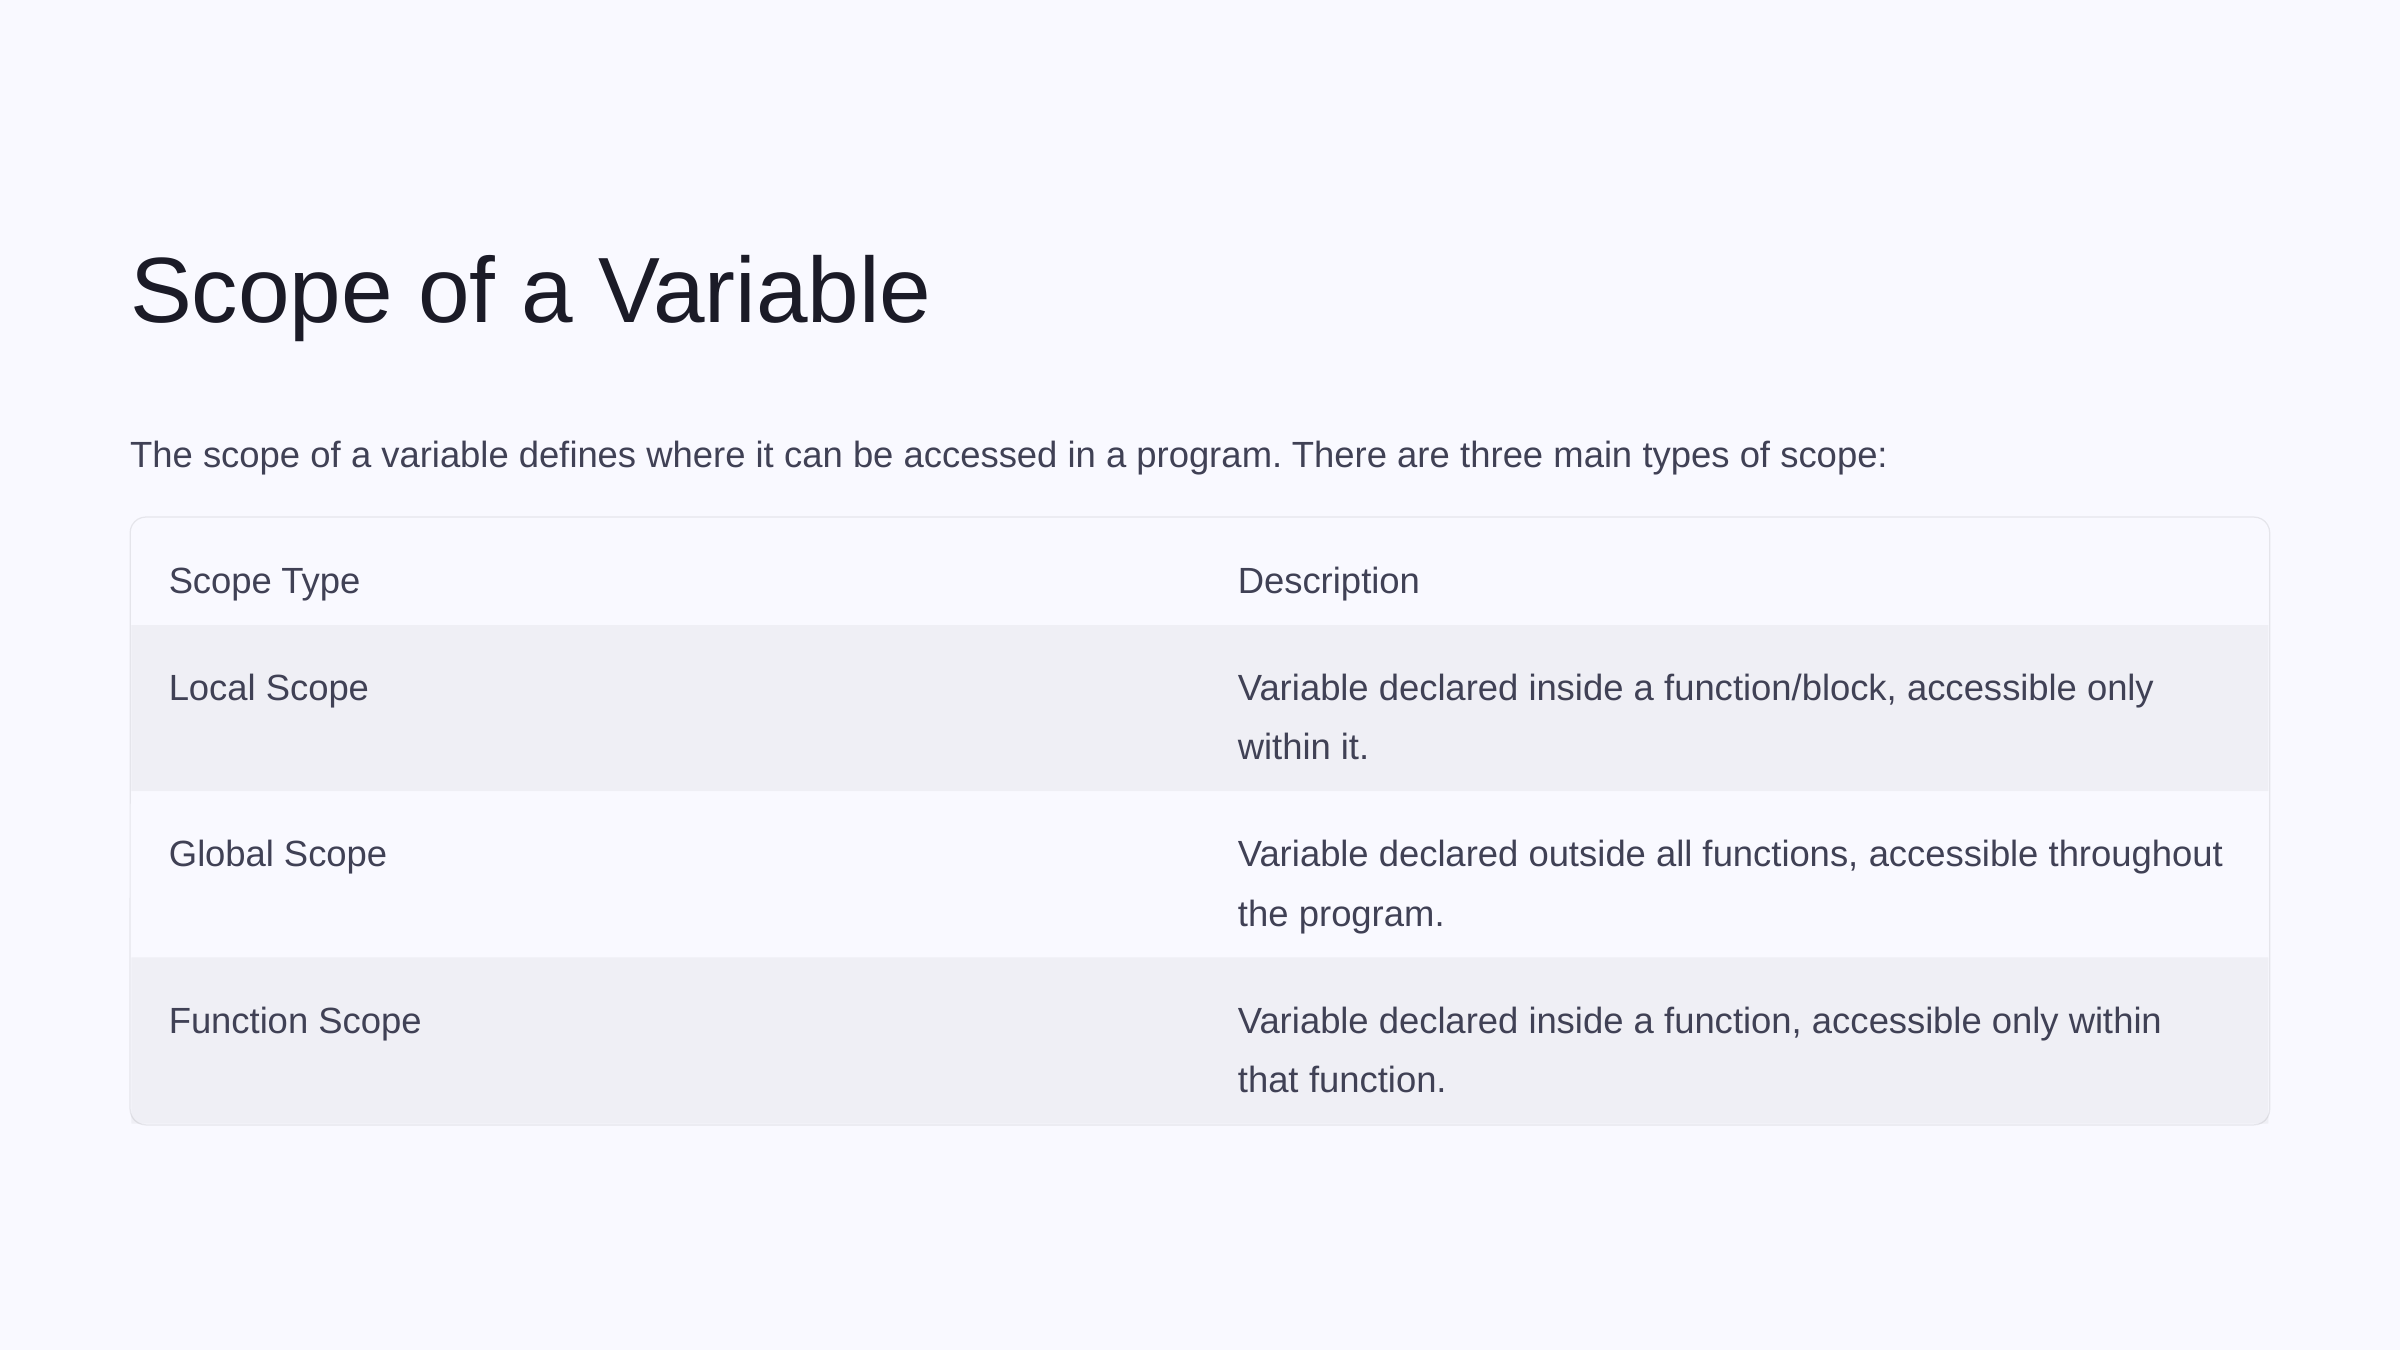

Scope of a Variable
The scope of a variable defines where it can be accessed in a program. There are three main types of scope:

Scope Type
Description

Local Scope
Variable declared inside a function/block, accessible only within it.

Global Scope
Variable declared outside all functions, accessible throughout the program.

Function Scope
Variable declared inside a function, accessible only within that function.